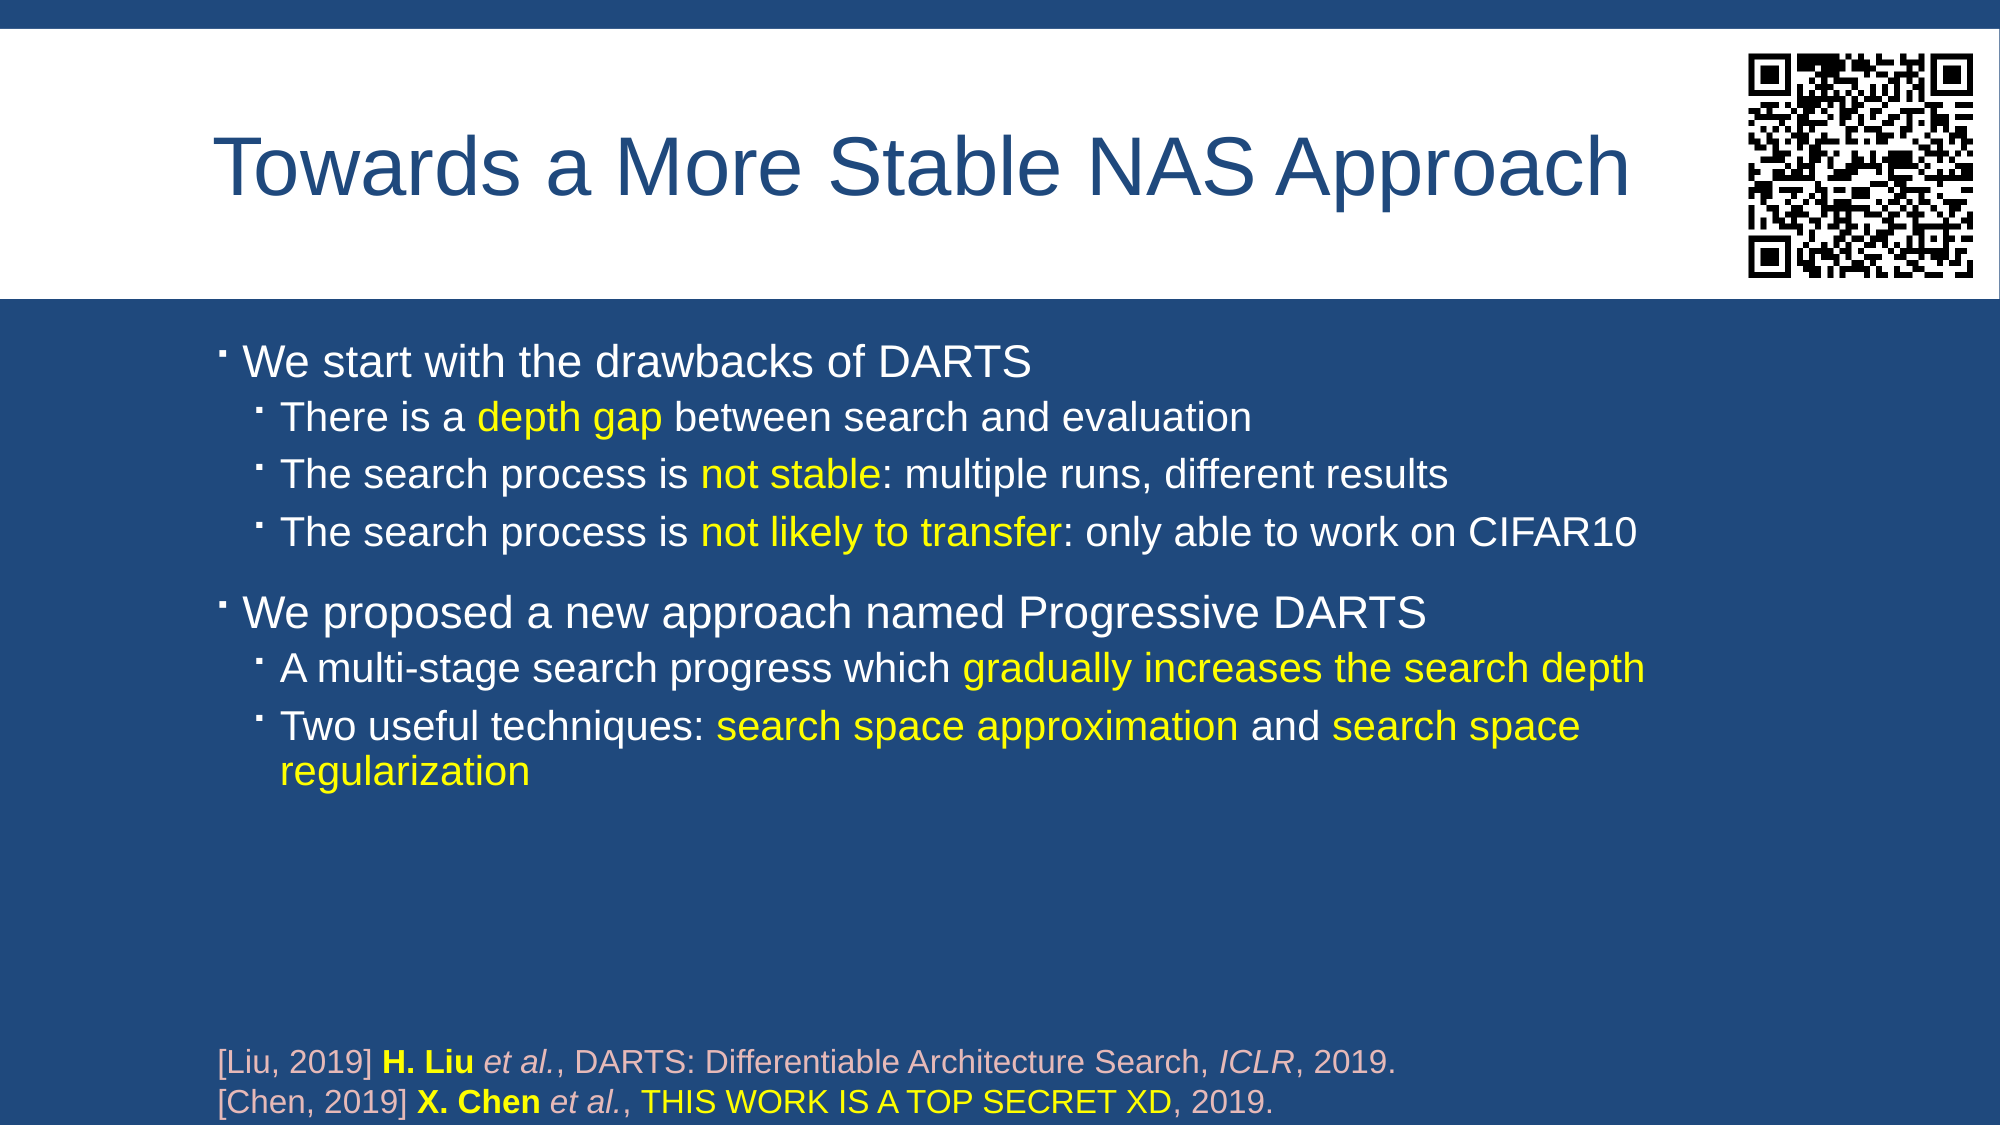

# Towards a More Stable NAS Approach
We start with the drawbacks of DARTS
There is a depth gap between search and evaluation
The search process is not stable: multiple runs, different results
The search process is not likely to transfer: only able to work on CIFAR10
We proposed a new approach named Progressive DARTS
A multi-stage search progress which gradually increases the search depth
Two useful techniques: search space approximation and search space regularization
[Liu, 2019] H. Liu et al., DARTS: Differentiable Architecture Search, ICLR, 2019.
[Chen, 2019] X. Chen et al., THIS WORK IS A TOP SECRET XD, 2019.